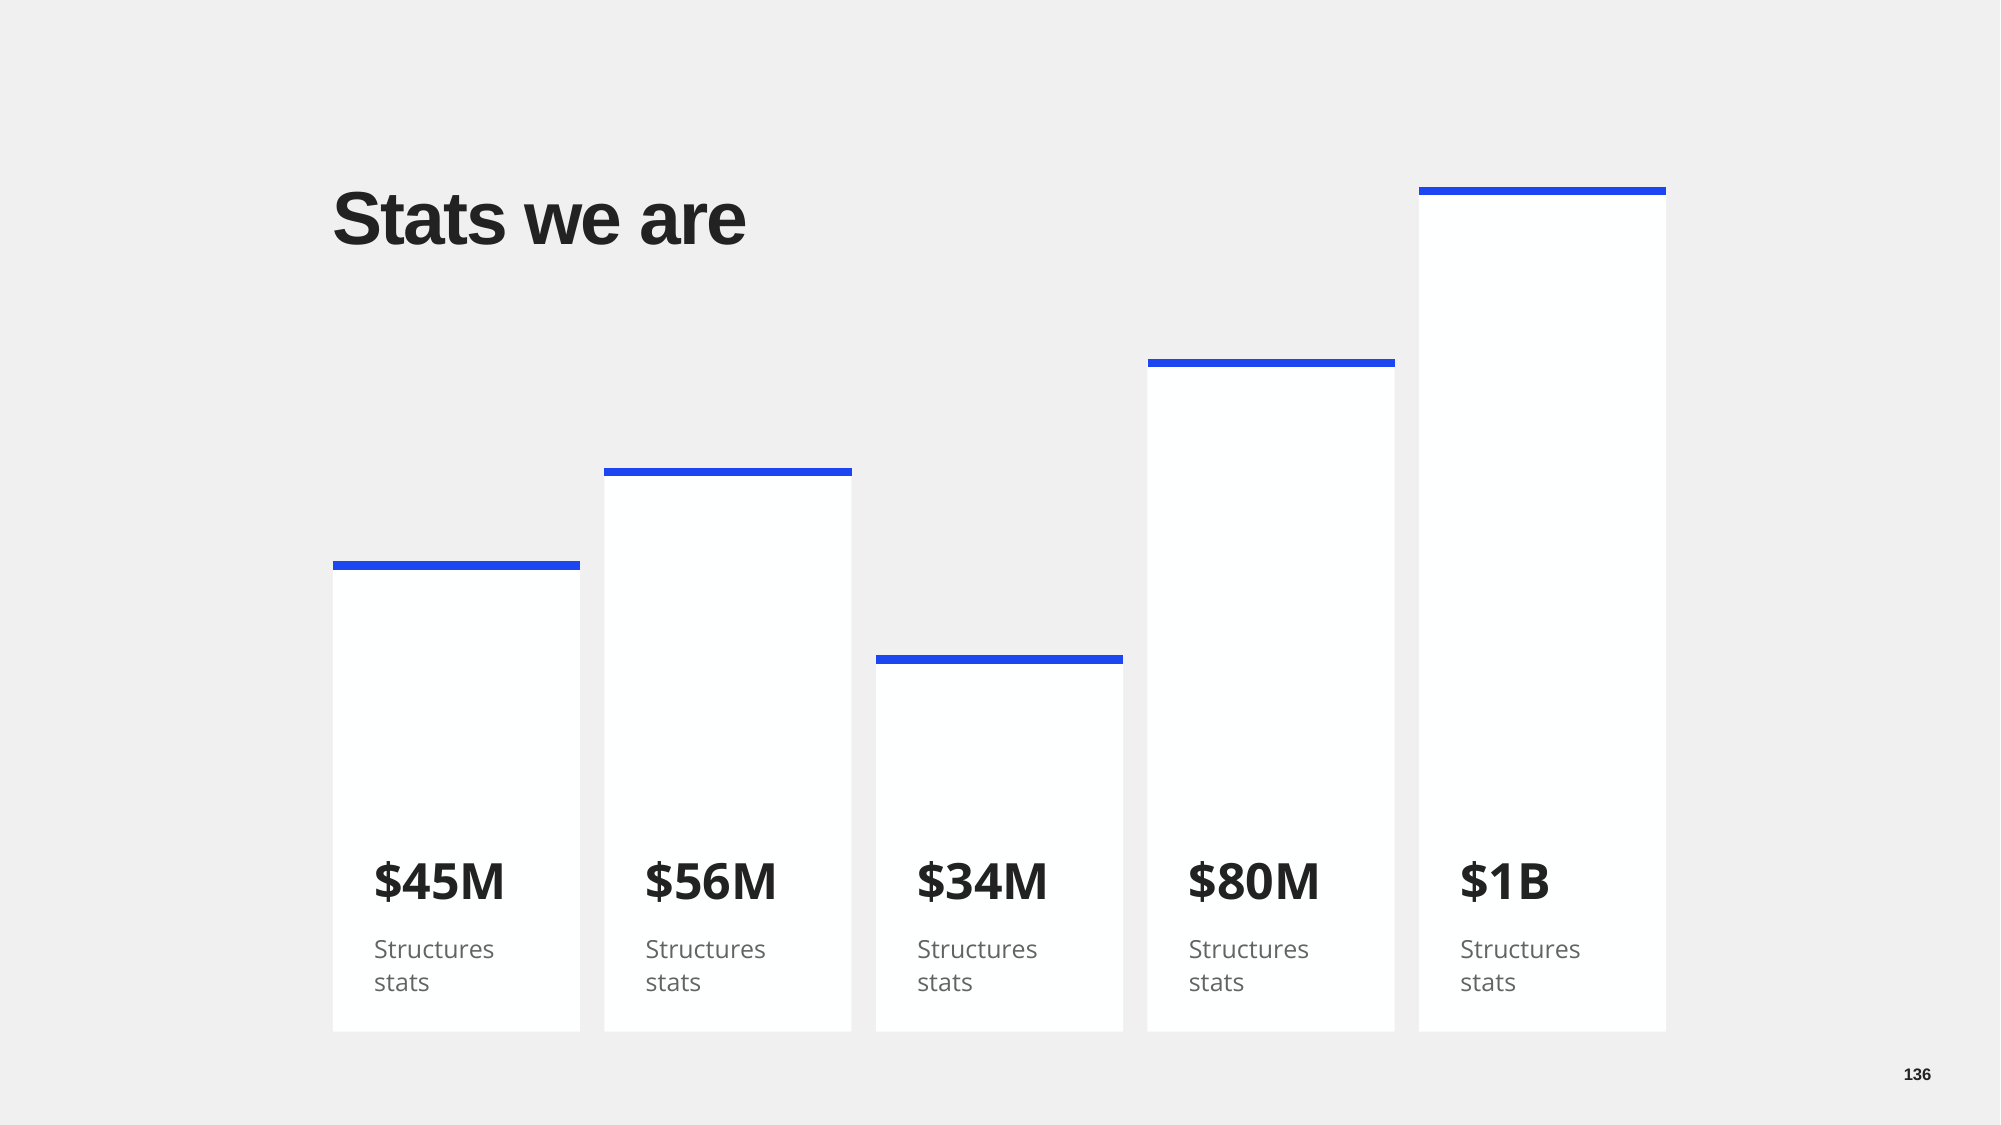

# Stats we are
$1B
Structures stats
$80M
Structures stats
$56M
Structures stats
$45M
Structures stats
$34M
Structures stats